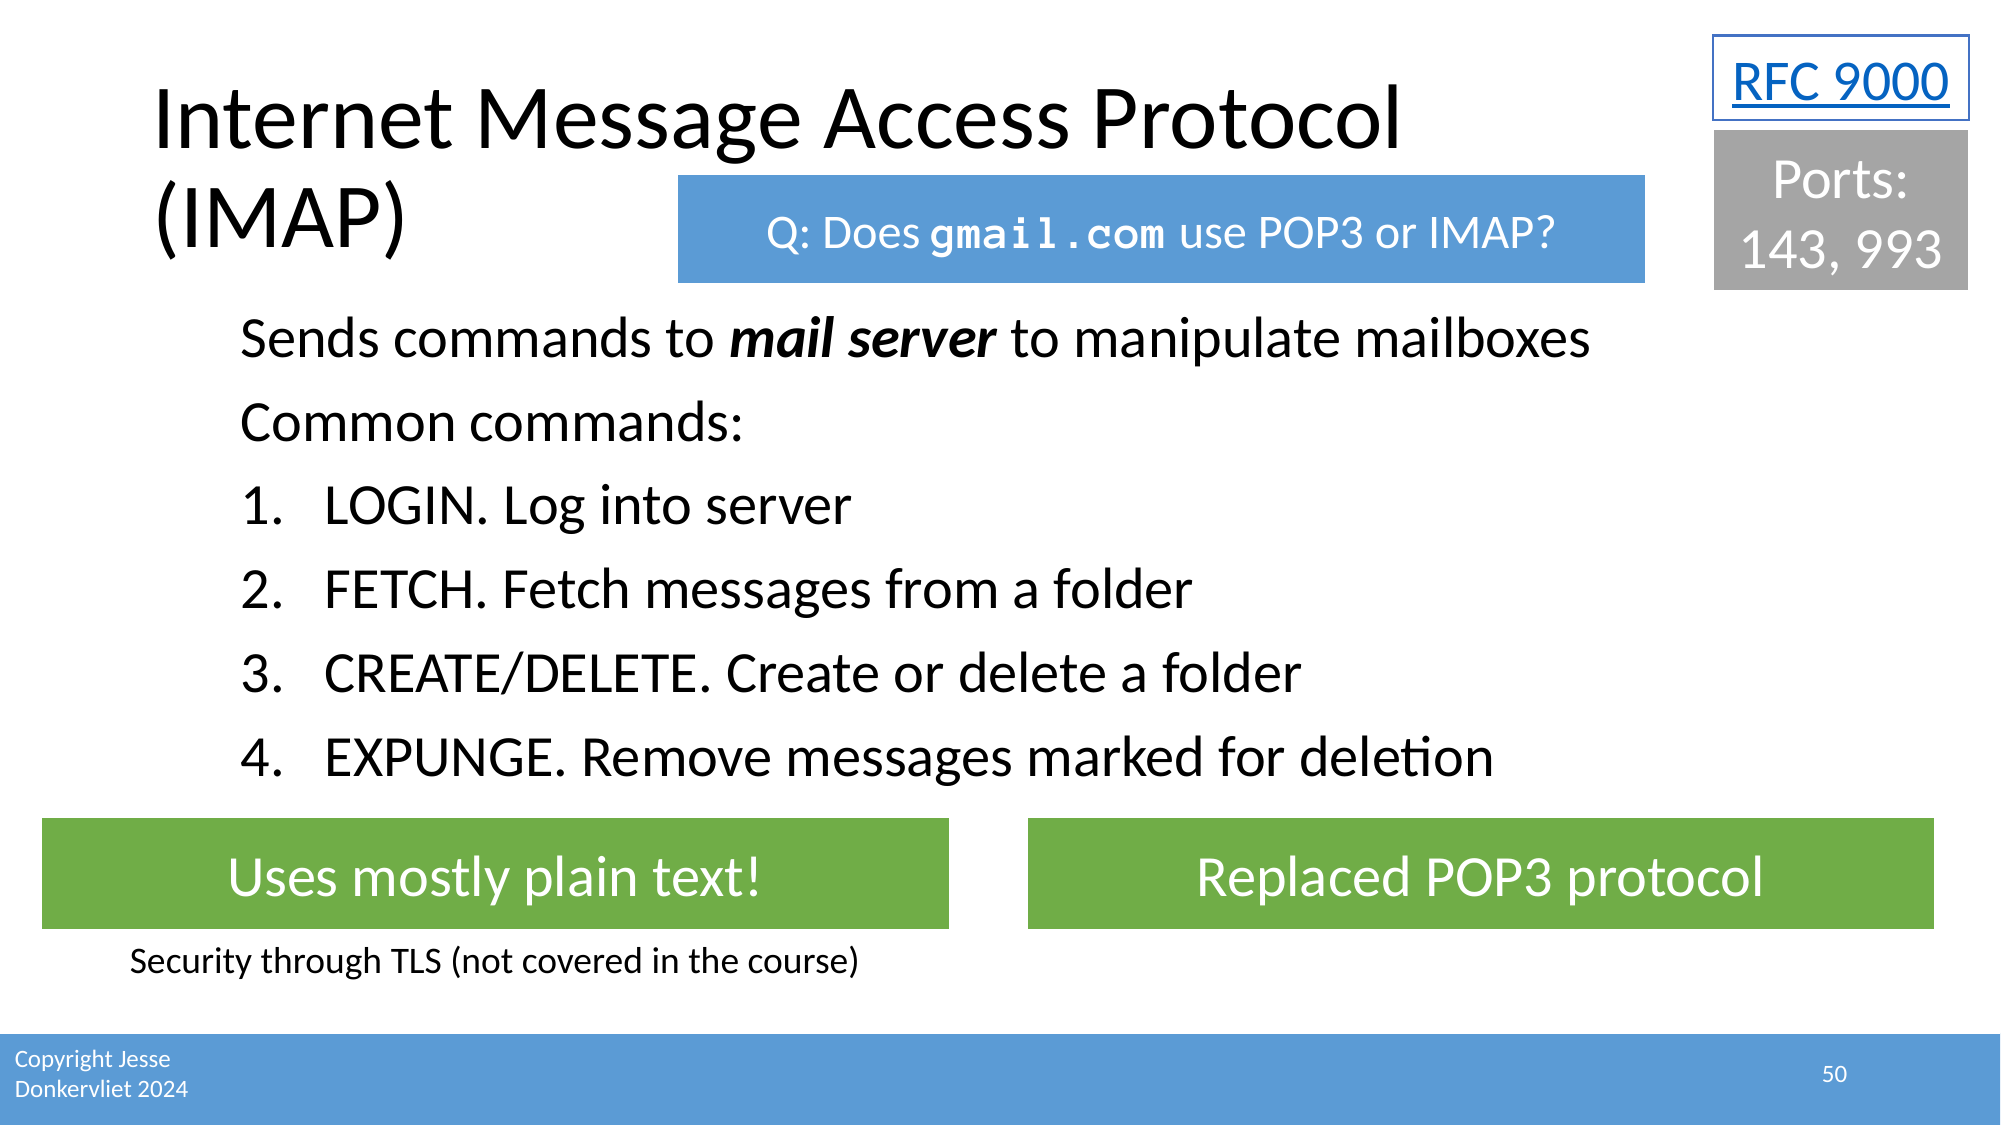

RFC 9000
# Internet Message Access Protocol (IMAP)
Ports: 143, 993
Q: Does gmail.com use POP3 or IMAP?
Sends commands to mail server to manipulate mailboxes
Common commands:
LOGIN. Log into server
FETCH. Fetch messages from a folder
CREATE/DELETE. Create or delete a folder
EXPUNGE. Remove messages marked for deletion
Uses mostly plain text!
Replaced POP3 protocol
Security through TLS (not covered in the course)

50